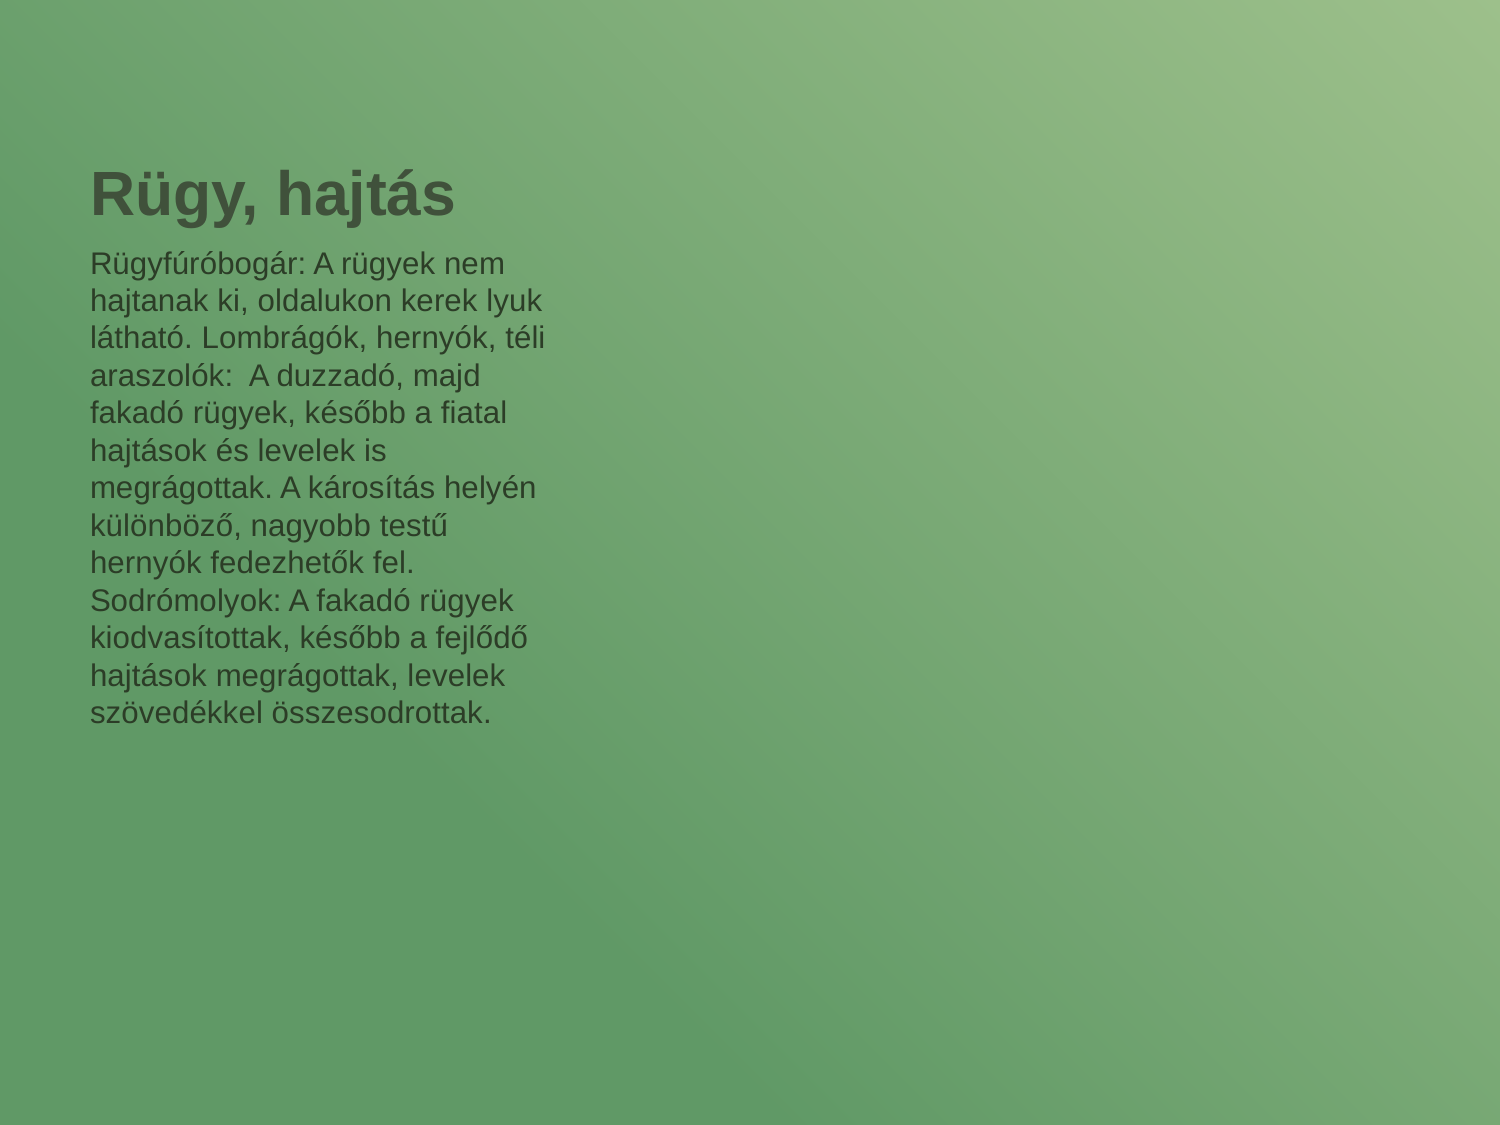

# Rügy, hajtás

Rügyfúróbogár: A rügyek nem hajtanak ki, oldalukon kerek lyuk látható. Lombrágók, hernyók, téli araszolók:  A duzzadó, majd fakadó rügyek, később a fiatal hajtások és levelek is megrágottak. A károsítás helyén különböző, nagyobb testű hernyók fedezhetők fel. Sodrómolyok: A fakadó rügyek kiodvasítottak, később a fejlődő hajtások megrágottak, levelek szövedékkel összesodrottak.